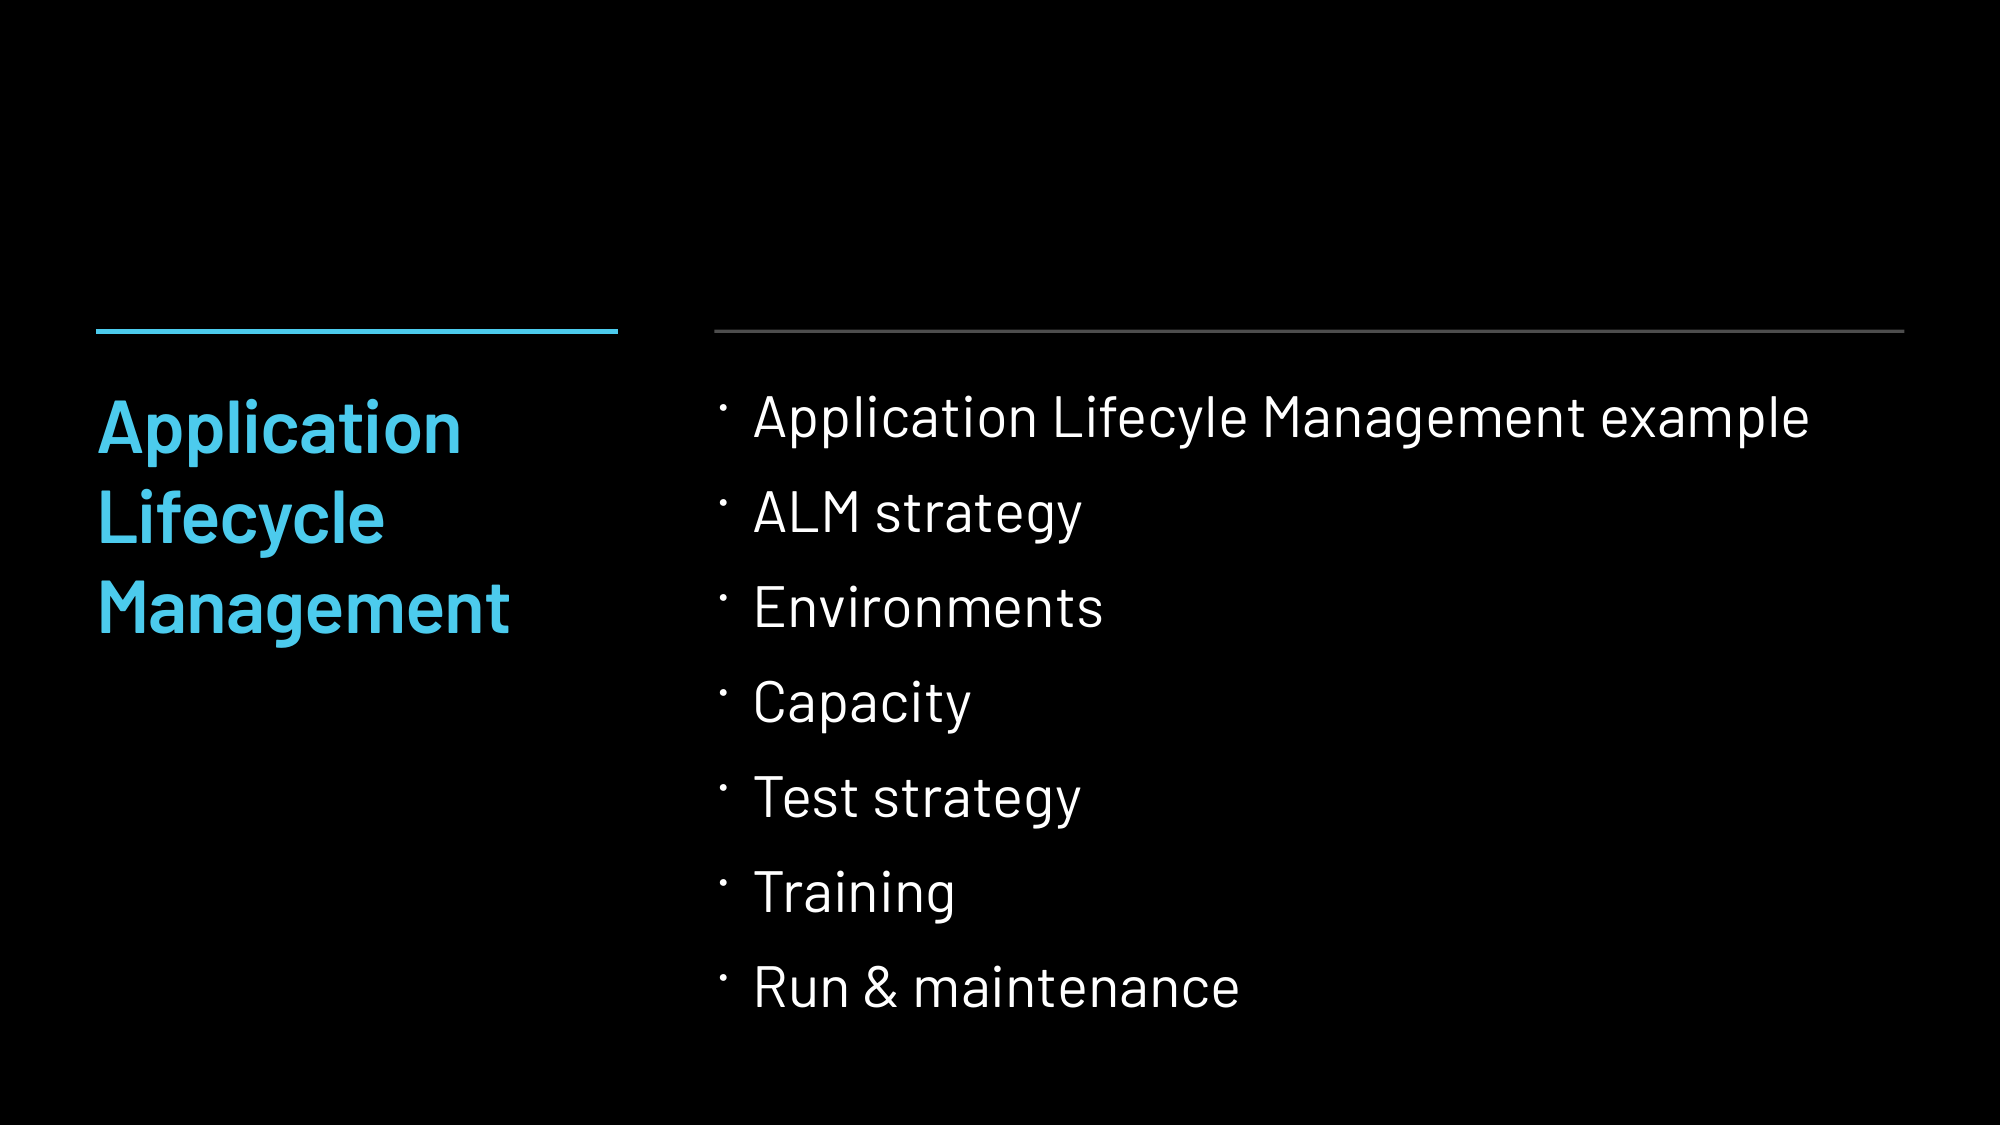

# Application Lifecycle Management
Application Lifecyle Management example
ALM strategy
Environments
Capacity
Test strategy
Training
Run & maintenance